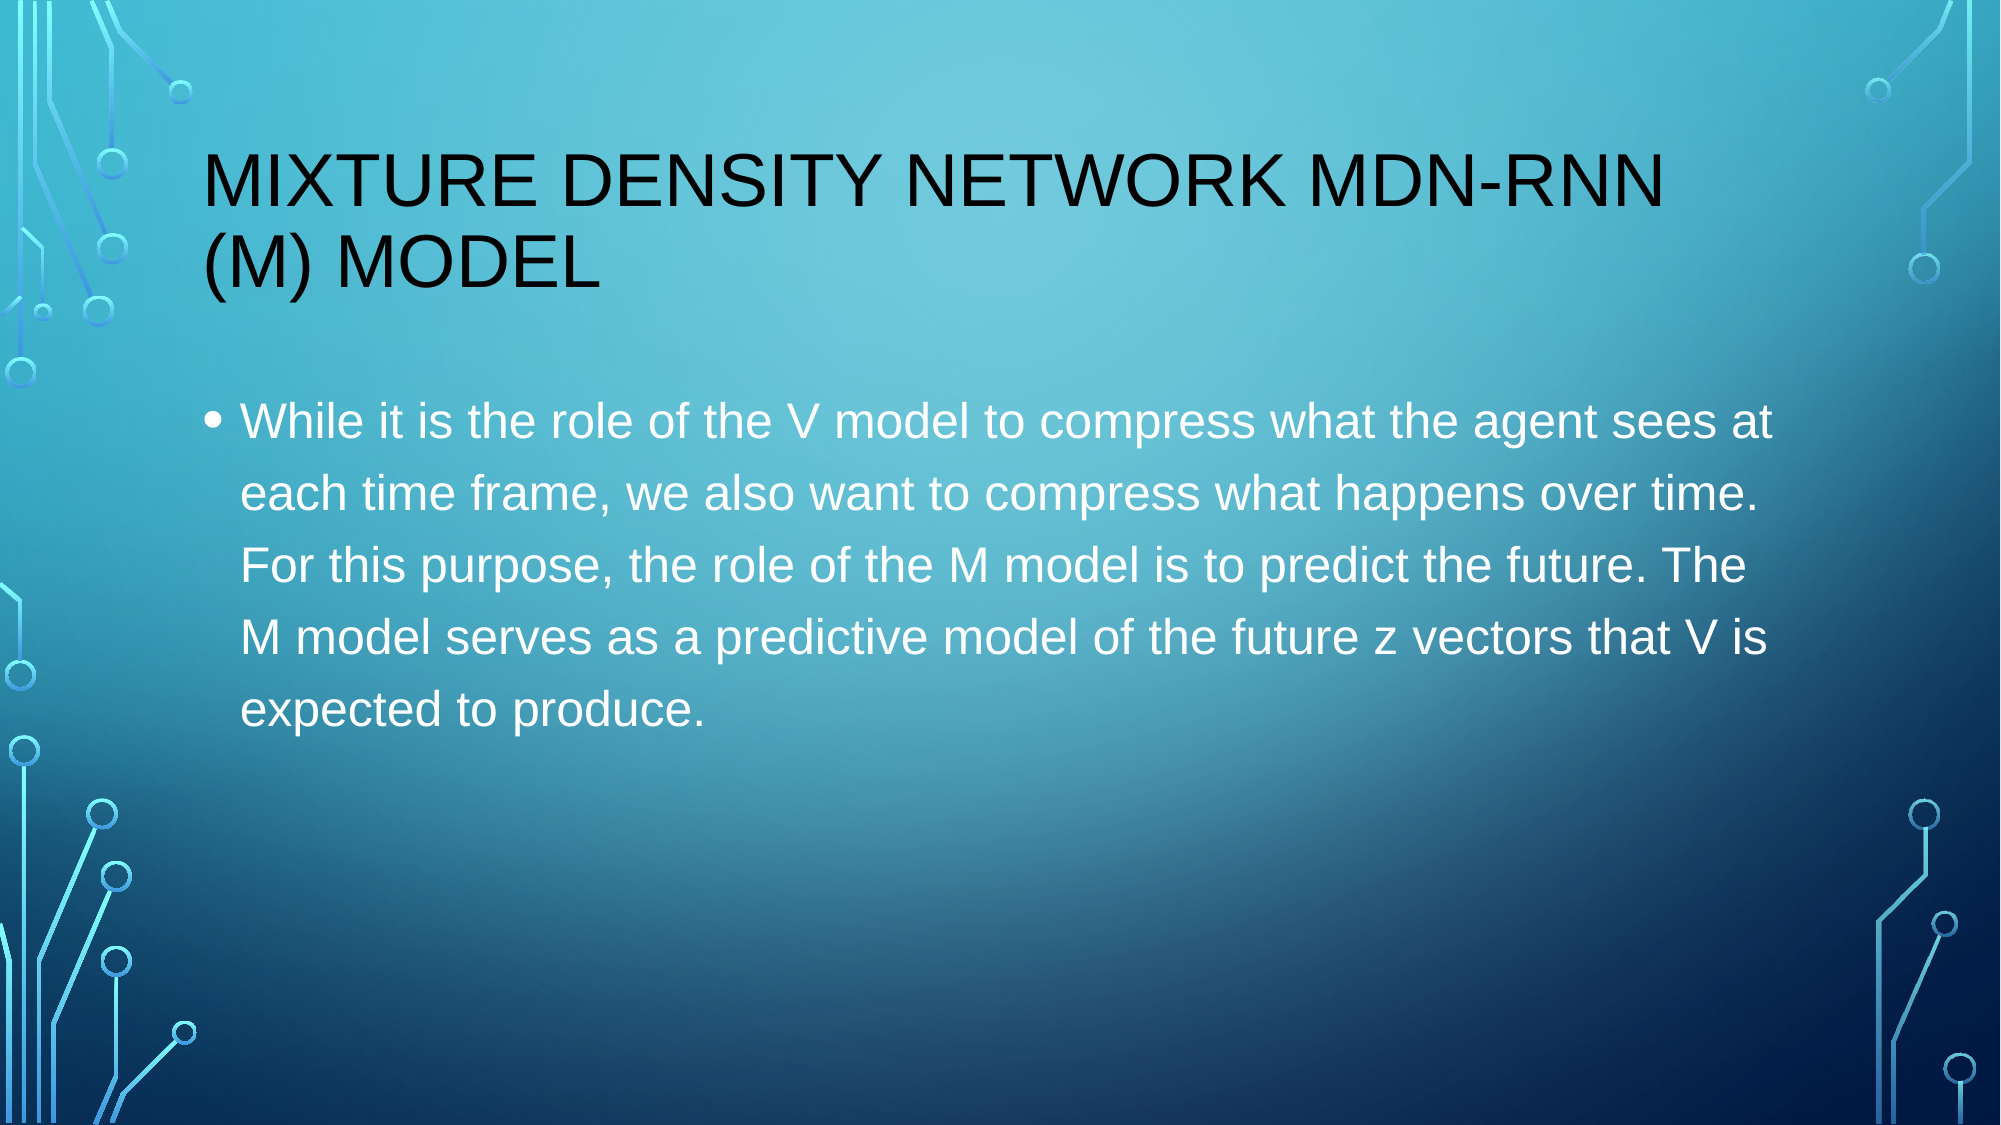

# Mixture Density Network MDN-RNN (M) Model
While it is the role of the V model to compress what the agent sees at each time frame, we also want to compress what happens over time. For this purpose, the role of the M model is to predict the future. The M model serves as a predictive model of the future z vectors that V is expected to produce.